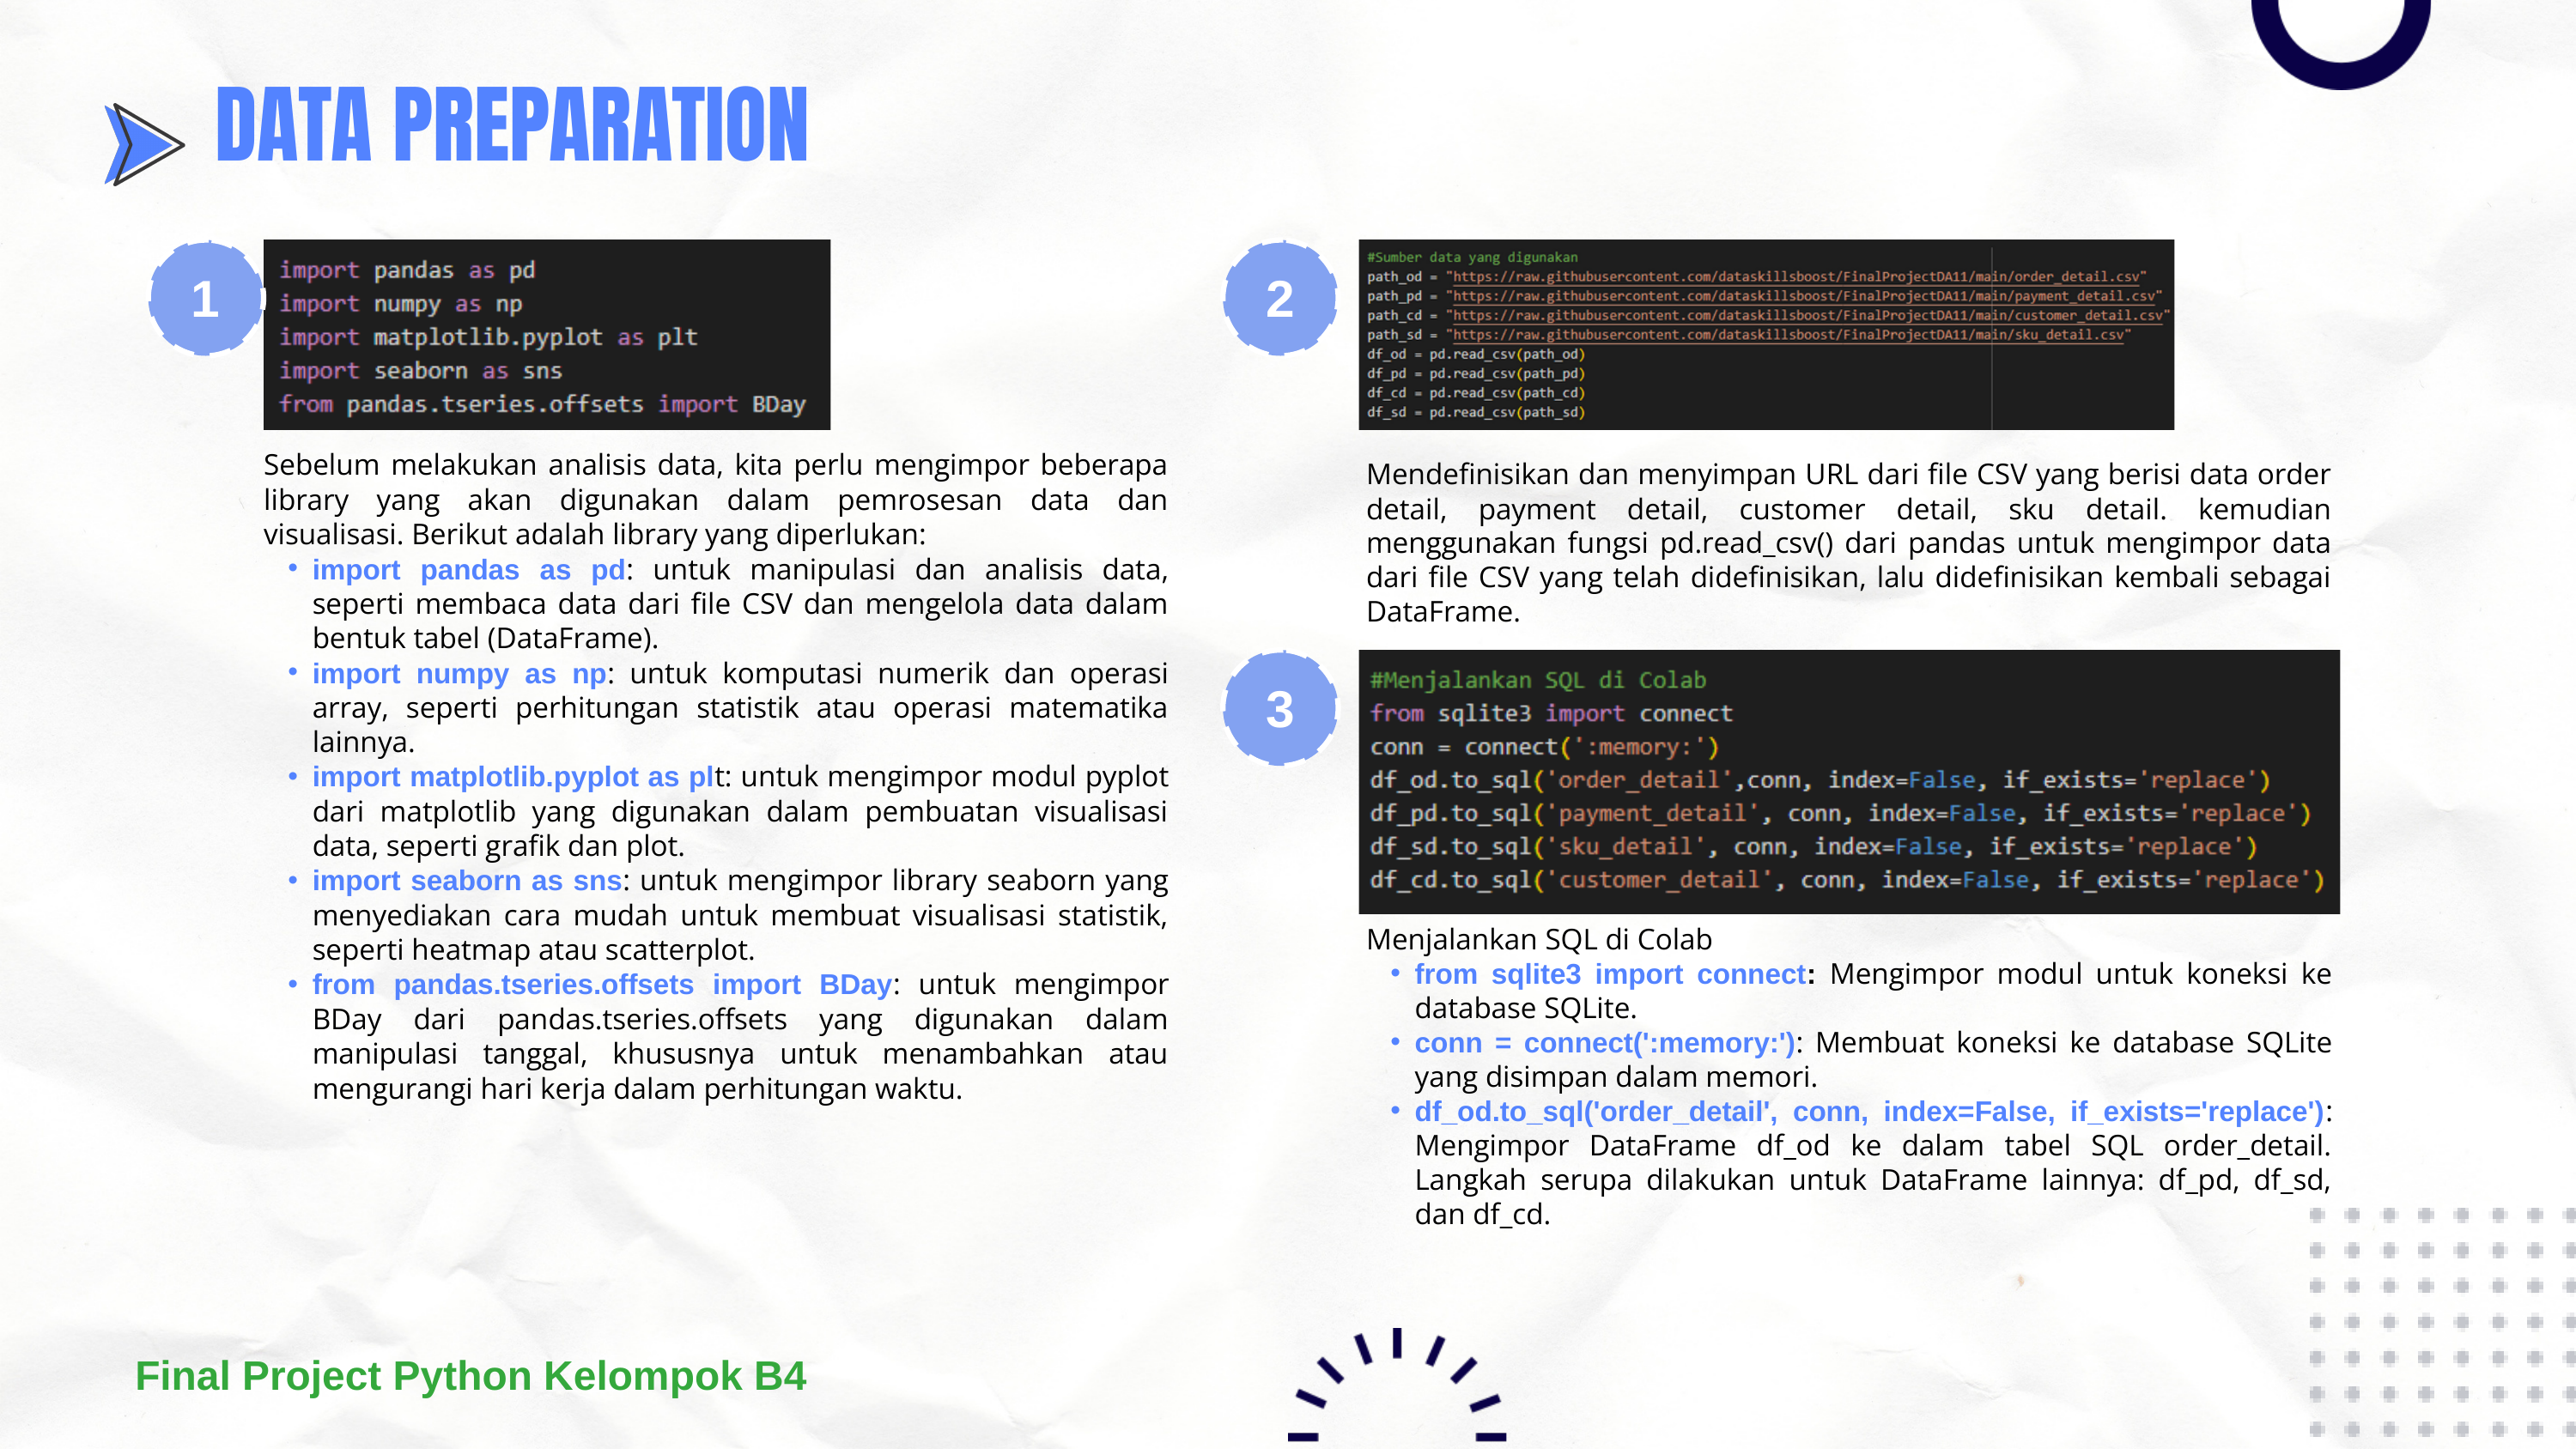

DATA PREPARATION

1

2

Sebelum melakukan analisis data, kita perlu mengimpor beberapa library yang akan digunakan dalam pemrosesan data dan visualisasi. Berikut adalah library yang diperlukan:
import pandas as pd: untuk manipulasi dan analisis data, seperti membaca data dari file CSV dan mengelola data dalam bentuk tabel (DataFrame).
import numpy as np: untuk komputasi numerik dan operasi array, seperti perhitungan statistik atau operasi matematika lainnya.
import matplotlib.pyplot as plt: untuk mengimpor modul pyplot dari matplotlib yang digunakan dalam pembuatan visualisasi data, seperti grafik dan plot.
import seaborn as sns: untuk mengimpor library seaborn yang menyediakan cara mudah untuk membuat visualisasi statistik, seperti heatmap atau scatterplot.
from pandas.tseries.offsets import BDay: untuk mengimpor BDay dari pandas.tseries.offsets yang digunakan dalam manipulasi tanggal, khususnya untuk menambahkan atau mengurangi hari kerja dalam perhitungan waktu.

Mendefinisikan dan menyimpan URL dari file CSV yang berisi data order detail, payment detail, customer detail, sku detail. kemudian menggunakan fungsi pd.read_csv() dari pandas untuk mengimpor data dari file CSV yang telah didefinisikan, lalu didefinisikan kembali sebagai DataFrame.

3

Menjalankan SQL di Colab
from sqlite3 import connect: Mengimpor modul untuk koneksi ke database SQLite.
conn = connect(':memory:'): Membuat koneksi ke database SQLite yang disimpan dalam memori.
df_od.to_sql('order_detail', conn, index=False, if_exists='replace'): Mengimpor DataFrame df_od ke dalam tabel SQL order_detail. Langkah serupa dilakukan untuk DataFrame lainnya: df_pd, df_sd, dan df_cd.

Final Project Python Kelompok B4